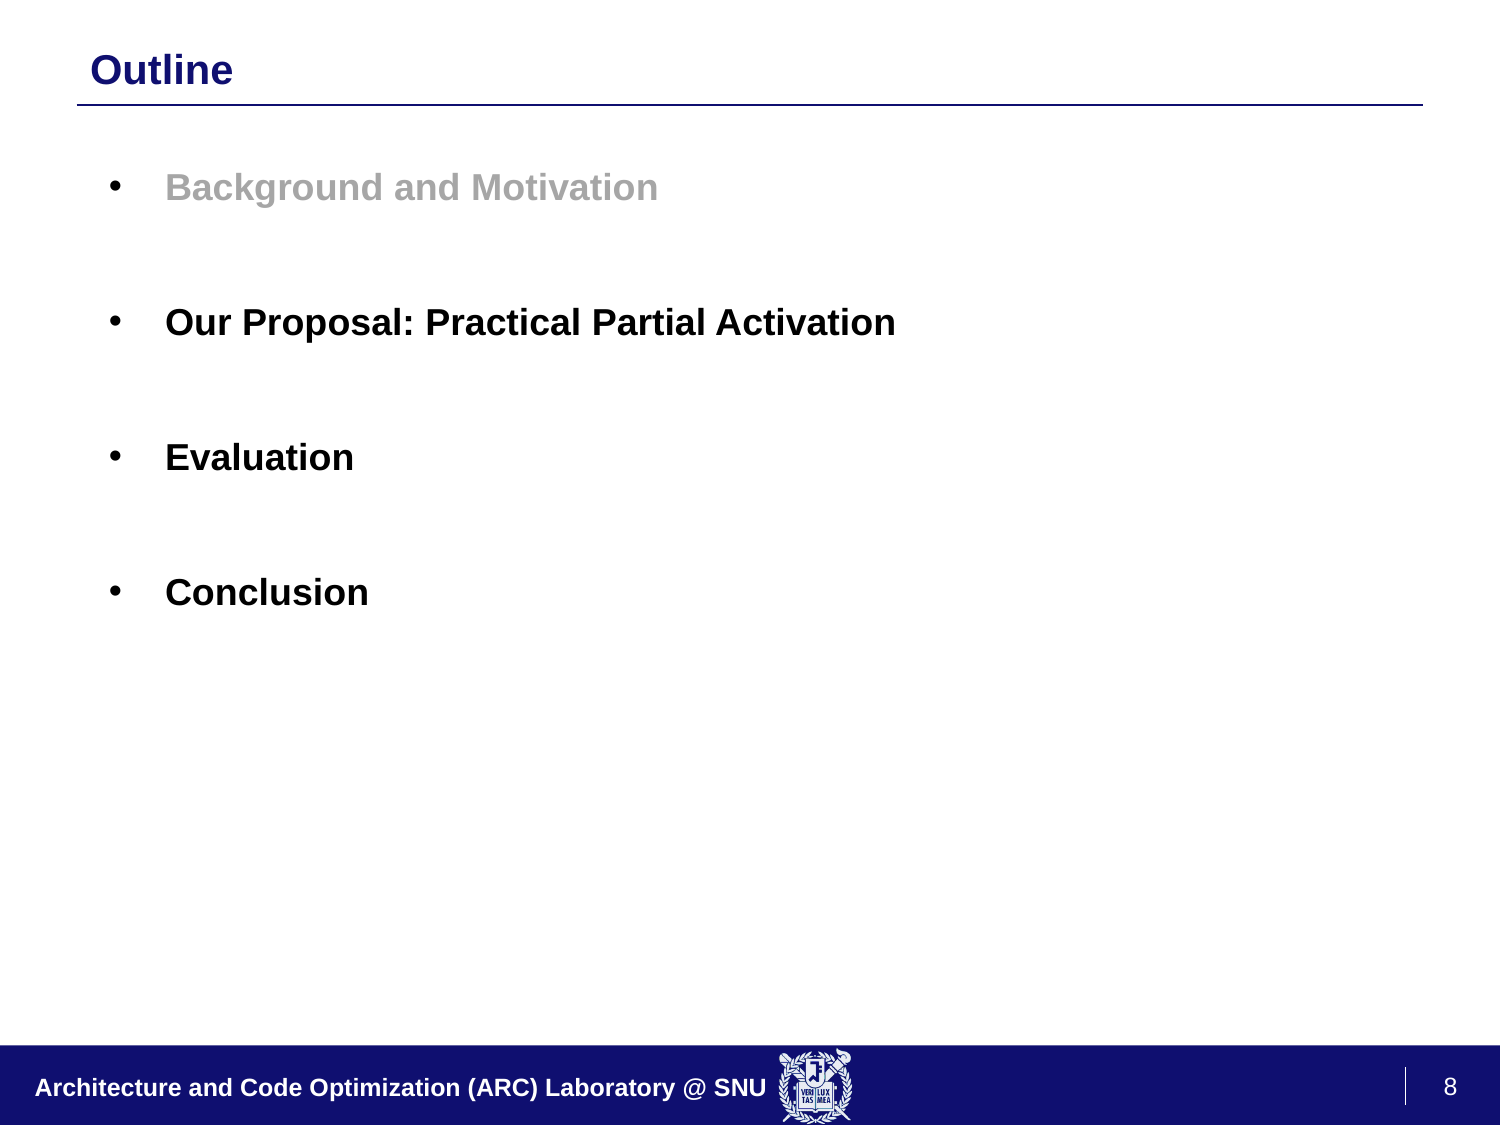

# Outline
Background and Motivation

Our Proposal: Practical Partial Activation

Evaluation

Conclusion

8